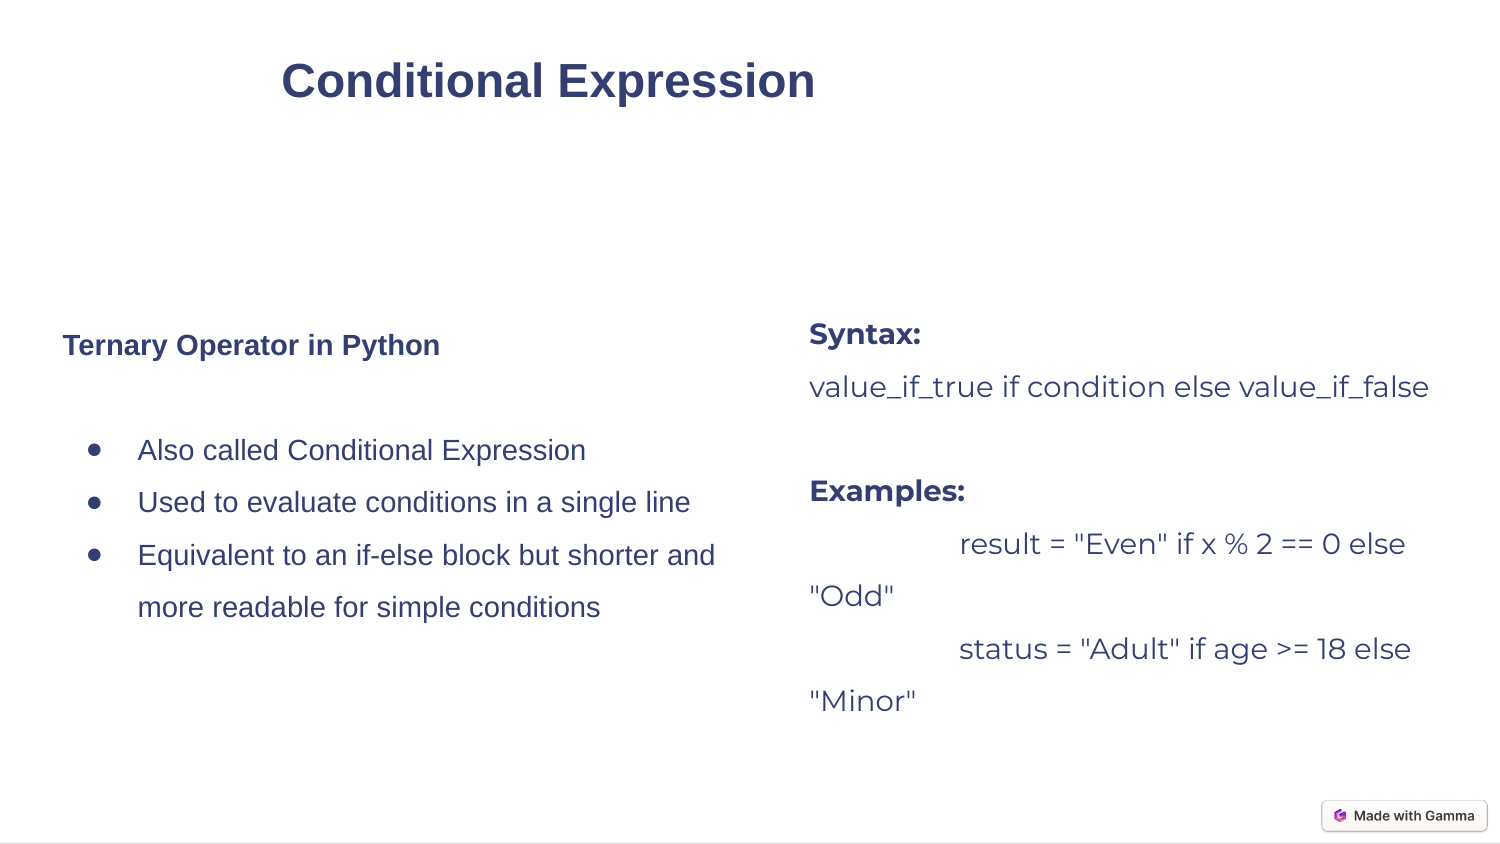

Conditional Expression
Ternary Operator in Python

Also called Conditional Expression
Used to evaluate conditions in a single line
Equivalent to an if-else block but shorter and more readable for simple conditions
Syntax:
value_if_true if condition else value_if_false

Examples:
	result = "Even" if x % 2 == 0 else "Odd"
	status = "Adult" if age >= 18 else "Minor"